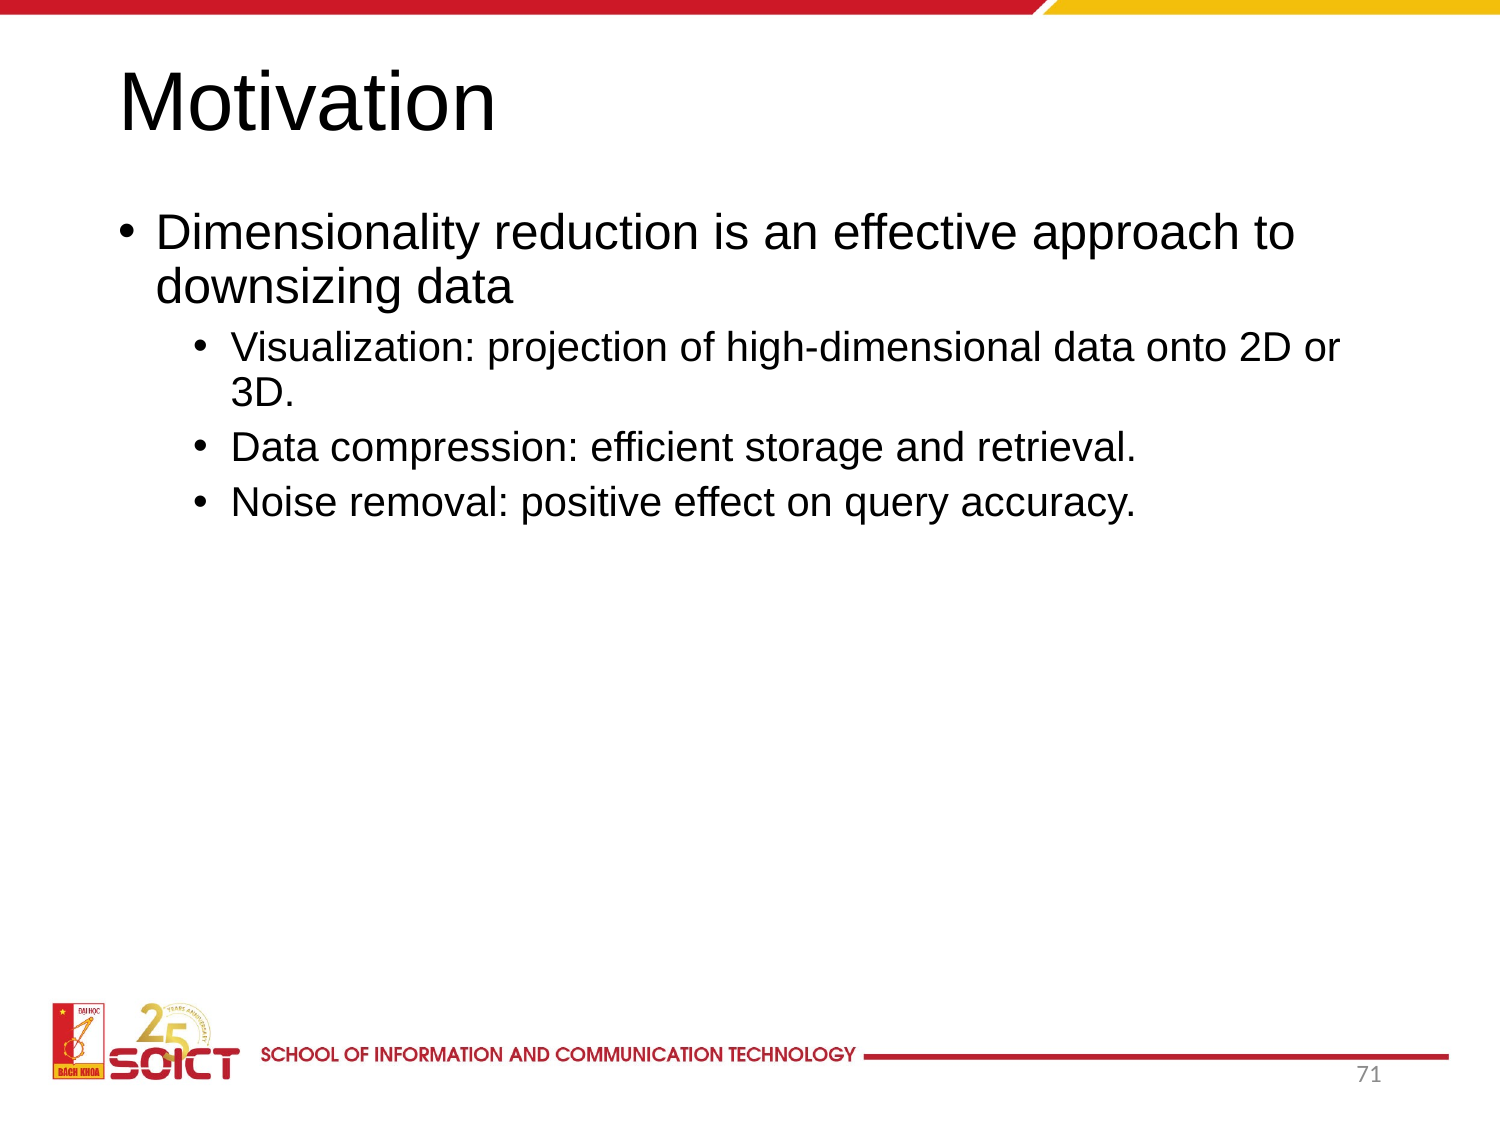

# Motivation
Dimensionality reduction is an effective approach to downsizing data
Visualization: projection of high-dimensional data onto 2D or 3D.
Data compression: efficient storage and retrieval.
Noise removal: positive effect on query accuracy.
71